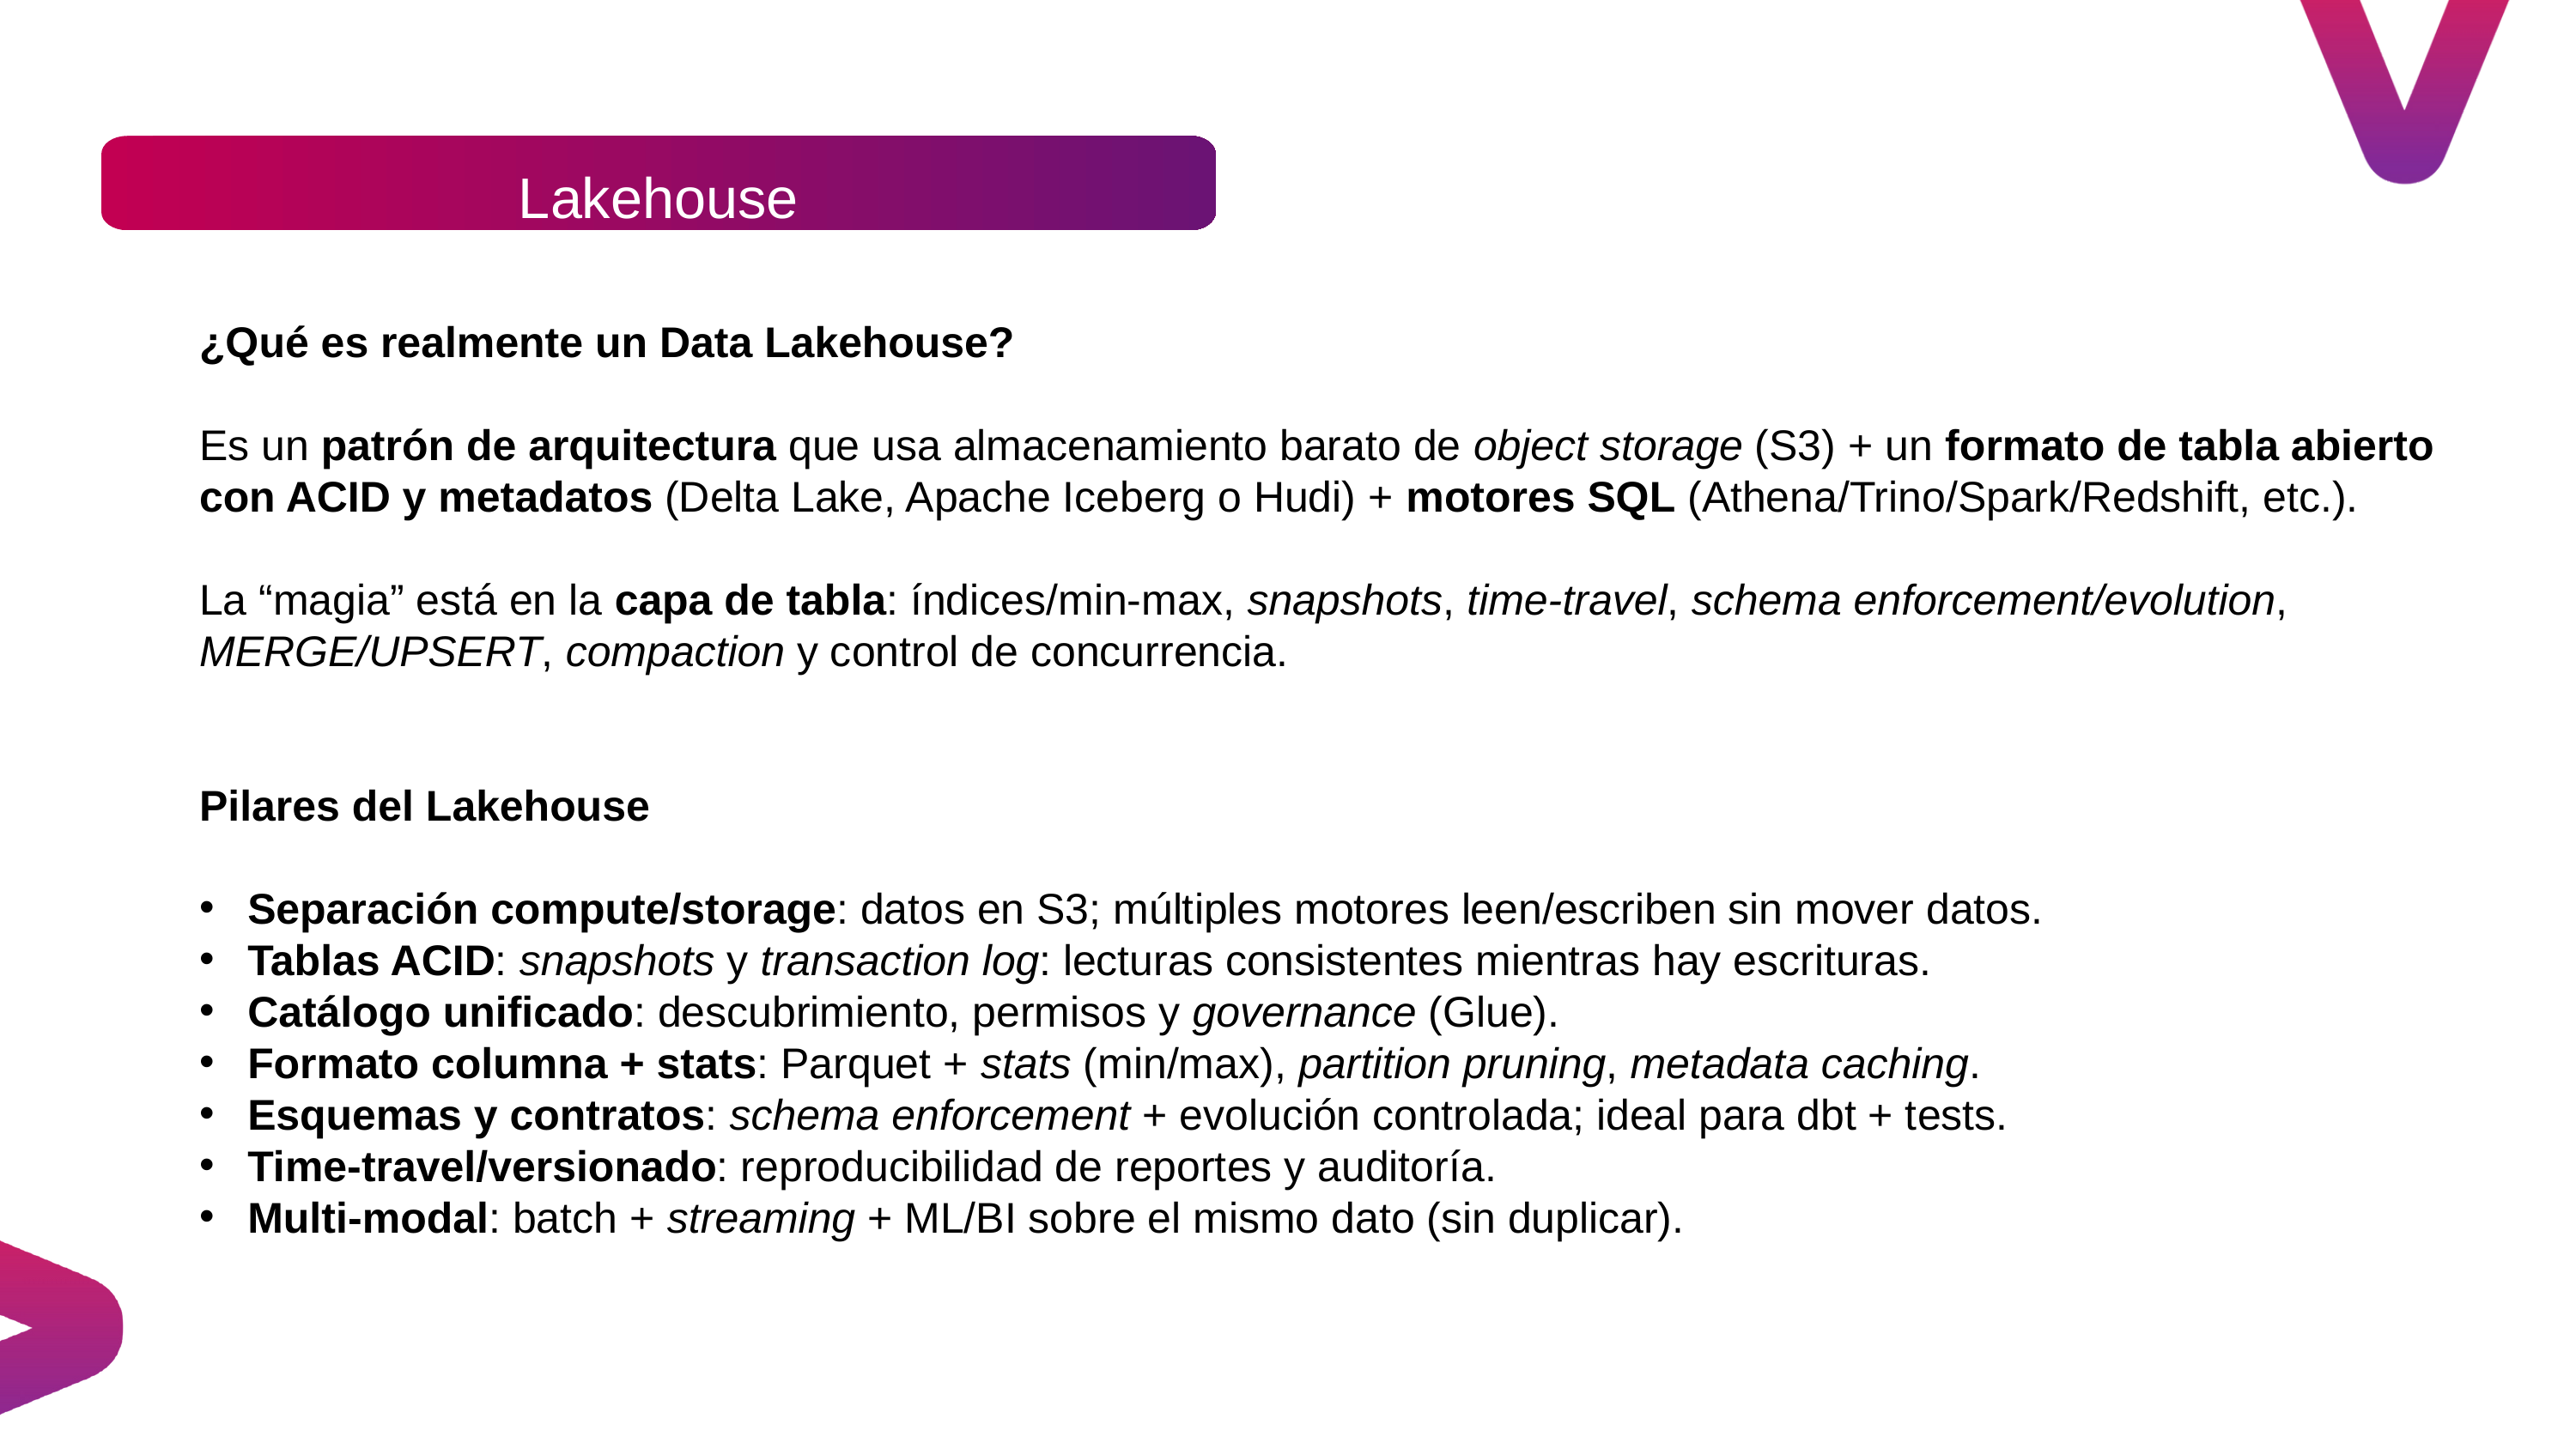

Lakehouse

¿Qué es realmente un Data Lakehouse?

Es un patrón de arquitectura que usa almacenamiento barato de object storage (S3) + un formato de tabla abierto con ACID y metadatos (Delta Lake, Apache Iceberg o Hudi) + motores SQL (Athena/Trino/Spark/Redshift, etc.).
La “magia” está en la capa de tabla: índices/min-max, snapshots, time-travel, schema enforcement/evolution, MERGE/UPSERT, compaction y control de concurrencia.

Pilares del Lakehouse

Separación compute/storage: datos en S3; múltiples motores leen/escriben sin mover datos.
Tablas ACID: snapshots y transaction log: lecturas consistentes mientras hay escrituras.
Catálogo unificado: descubrimiento, permisos y governance (Glue).
Formato columna + stats: Parquet + stats (min/max), partition pruning, metadata caching.
Esquemas y contratos: schema enforcement + evolución controlada; ideal para dbt + tests.
Time-travel/versionado: reproducibilidad de reportes y auditoría.
Multi-modal: batch + streaming + ML/BI sobre el mismo dato (sin duplicar).